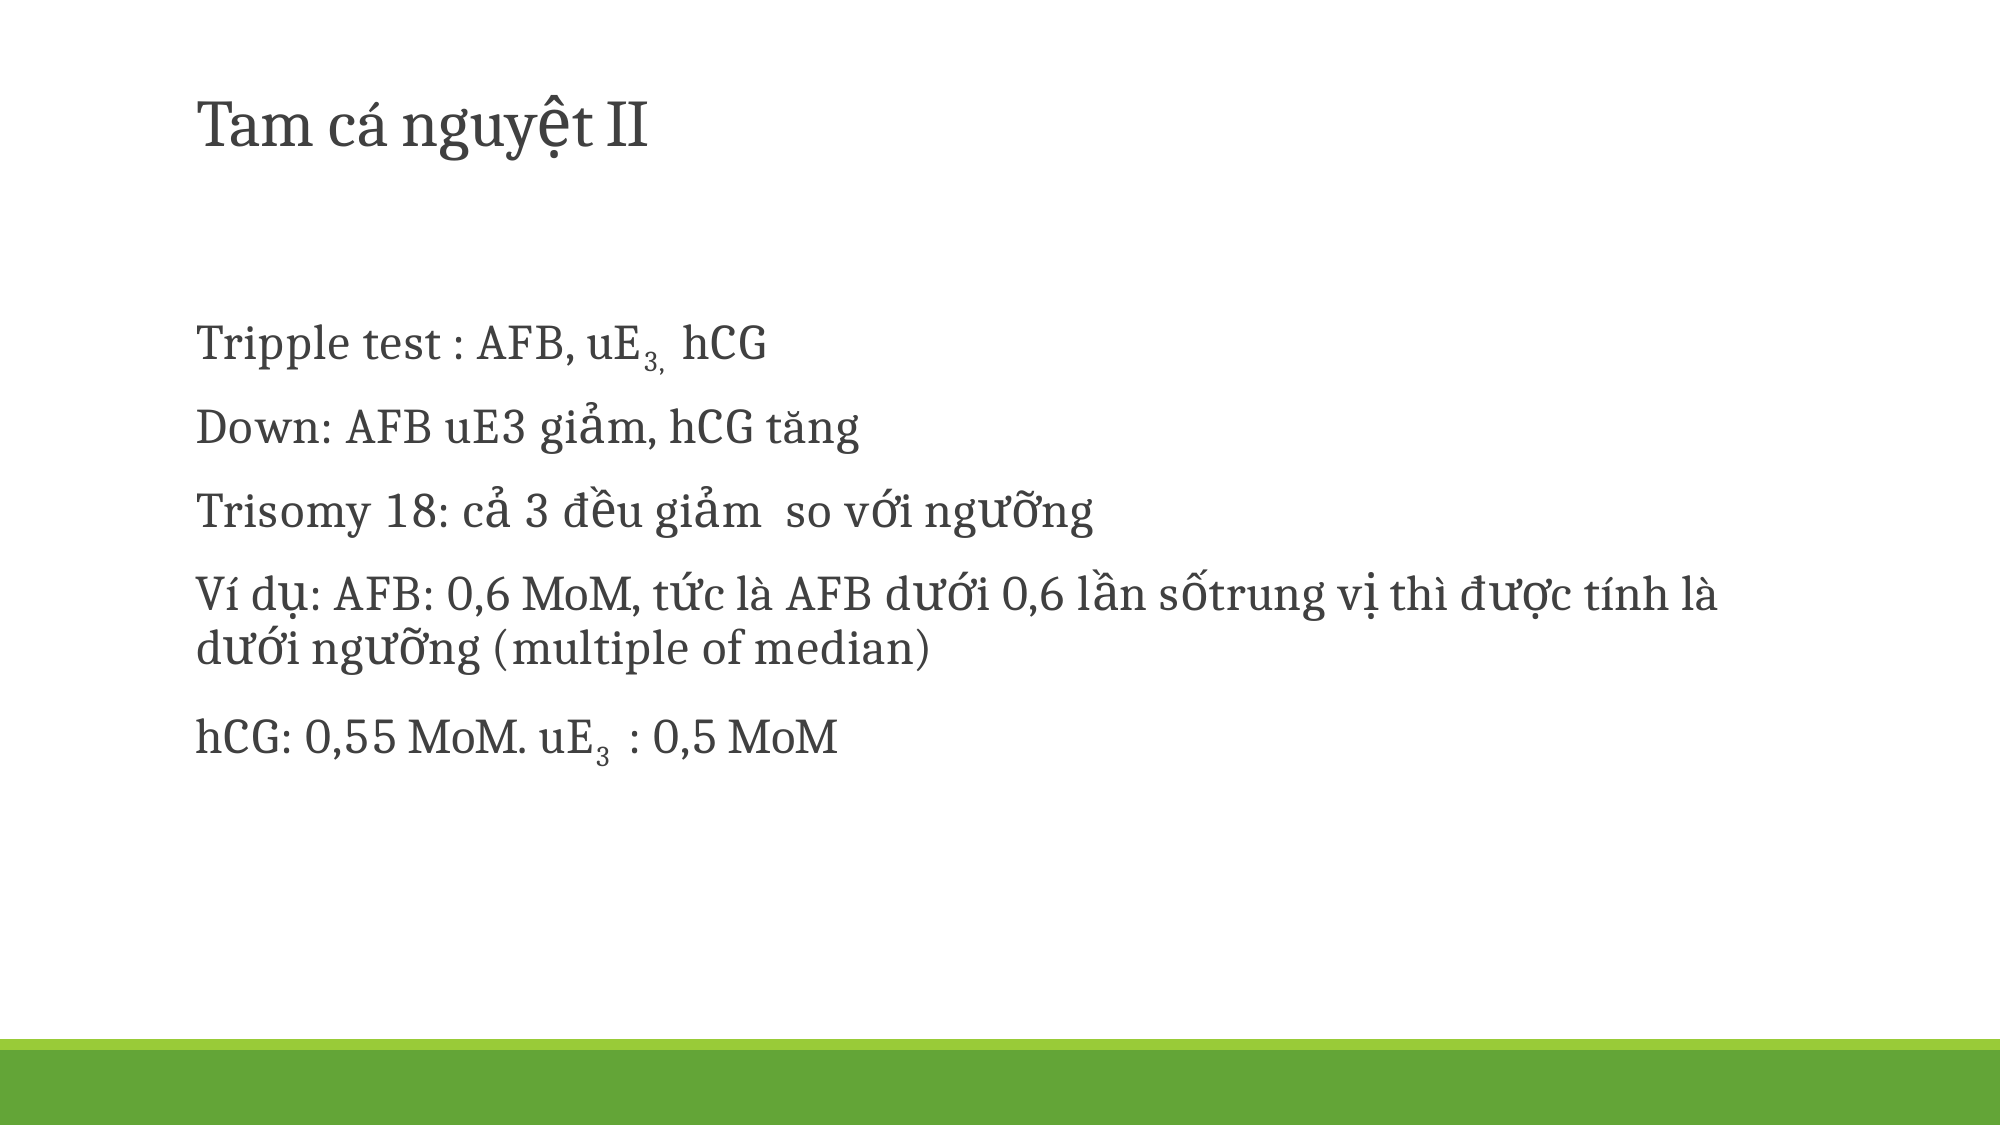

# Tam cá nguyệt II
Tripple test : AFB, uE3,  hCG
Down: AFB uE3 giảm, hCG tăng
Trisomy 18: cả 3 đều giảm  so với ngưỡng
Ví dụ: AFB: 0,6 MoM, tức là AFB dưới 0,6 lần sốtrung vị thì được tính là dưới ngưỡng (multiple of median)
hCG: 0,55 MoM. uE3  : 0,5 MoM